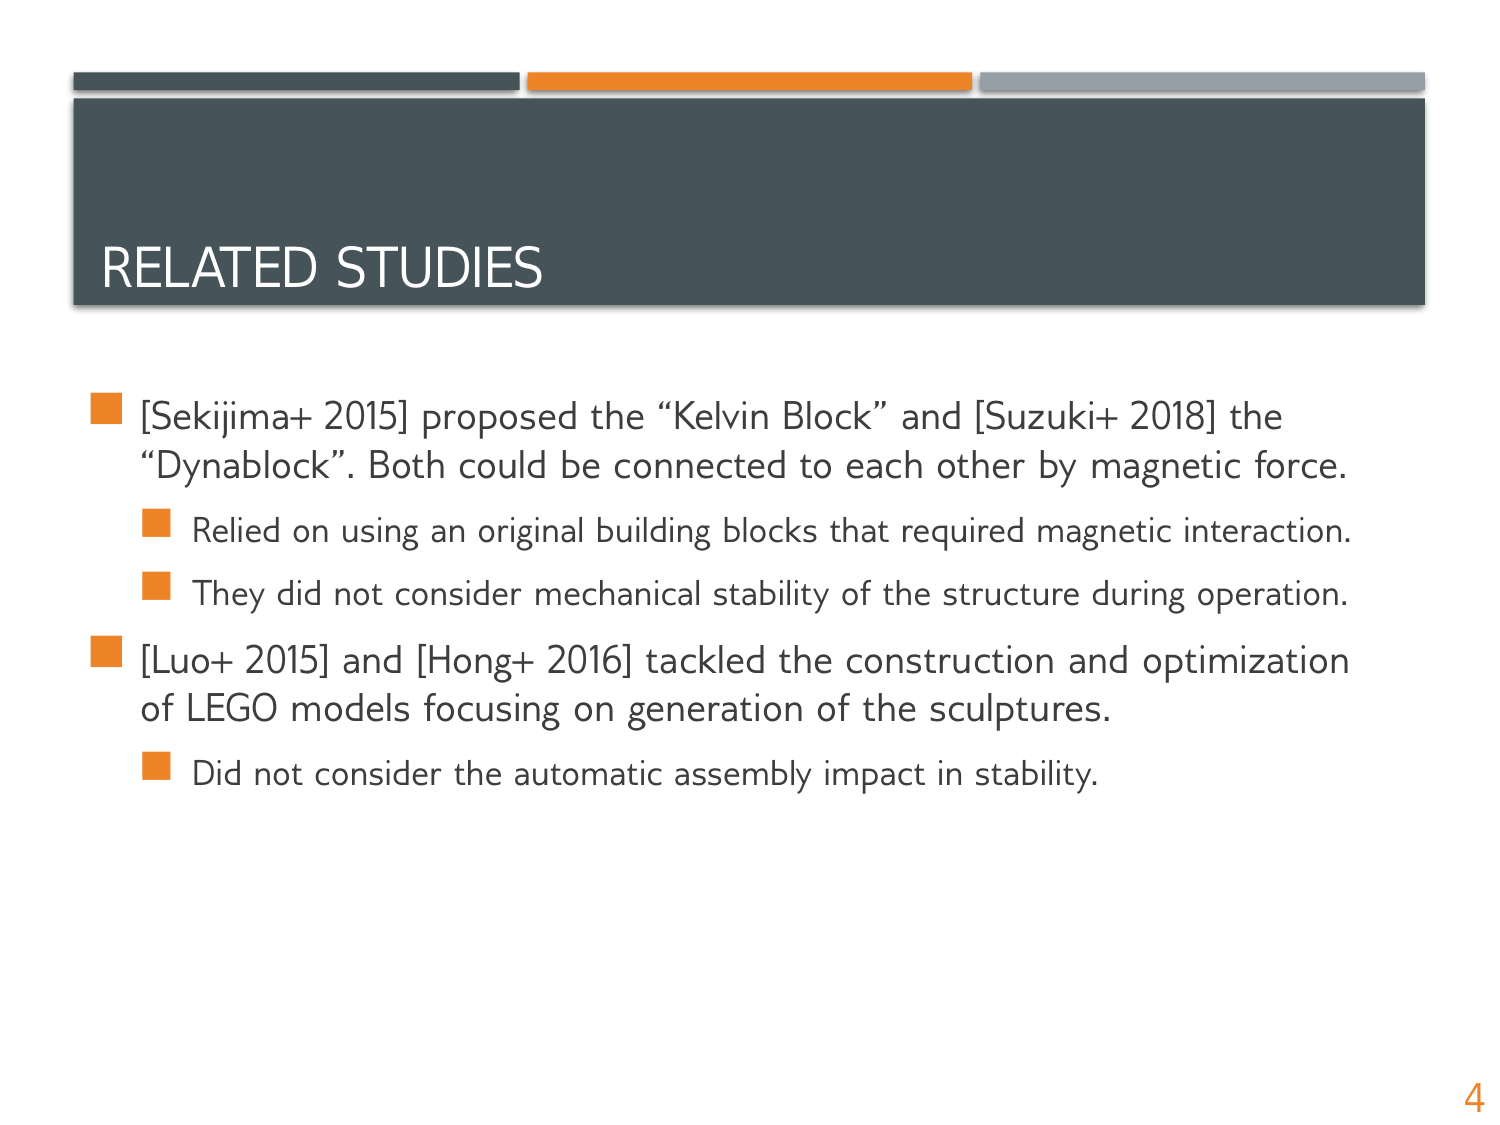

# related studies
[Sekijima+ 2015] proposed the “Kelvin Block” and [Suzuki+ 2018] the “Dynablock”. Both could be connected to each other by magnetic force.
Relied on using an original building blocks that required magnetic interaction.
They did not consider mechanical stability of the structure during operation.
[Luo+ 2015] and [Hong+ 2016] tackled the construction and optimization of LEGO models focusing on generation of the sculptures.
Did not consider the automatic assembly impact in stability.

4